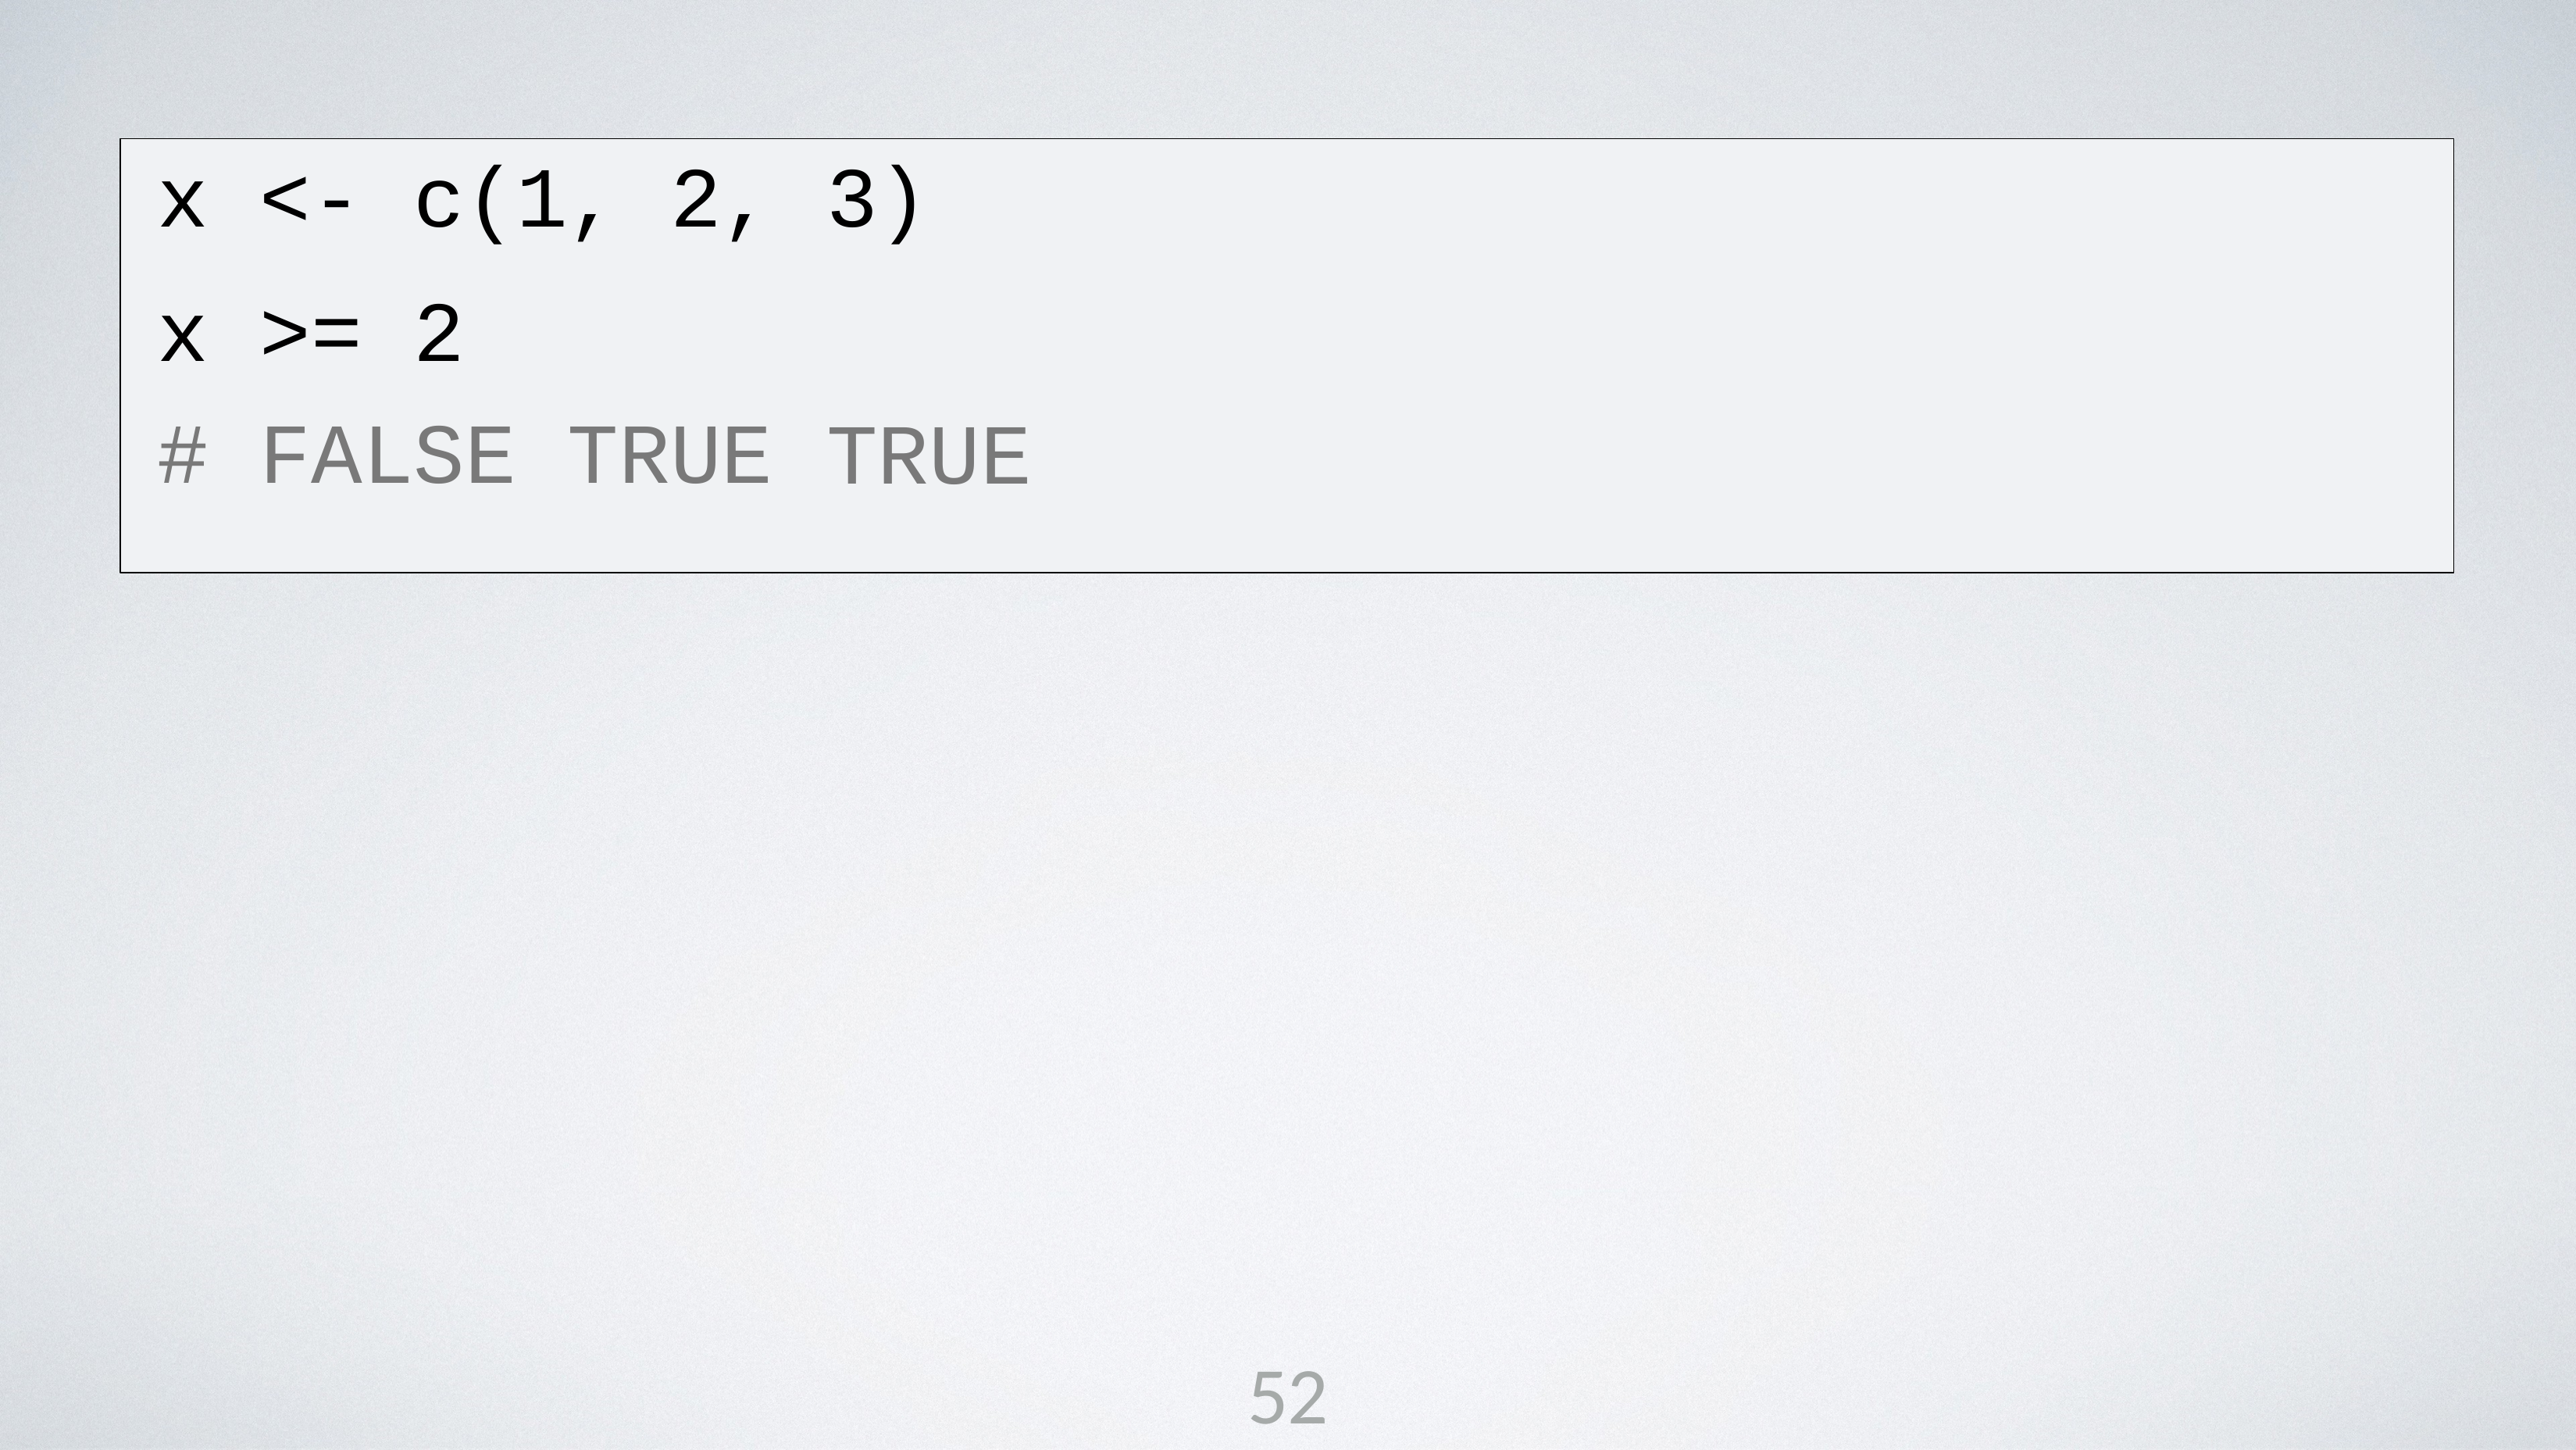

| x | <- c(1, 2, | 3) |
| --- | --- | --- |
| x # | >= 2 FALSE TRUE | TRUE |
52